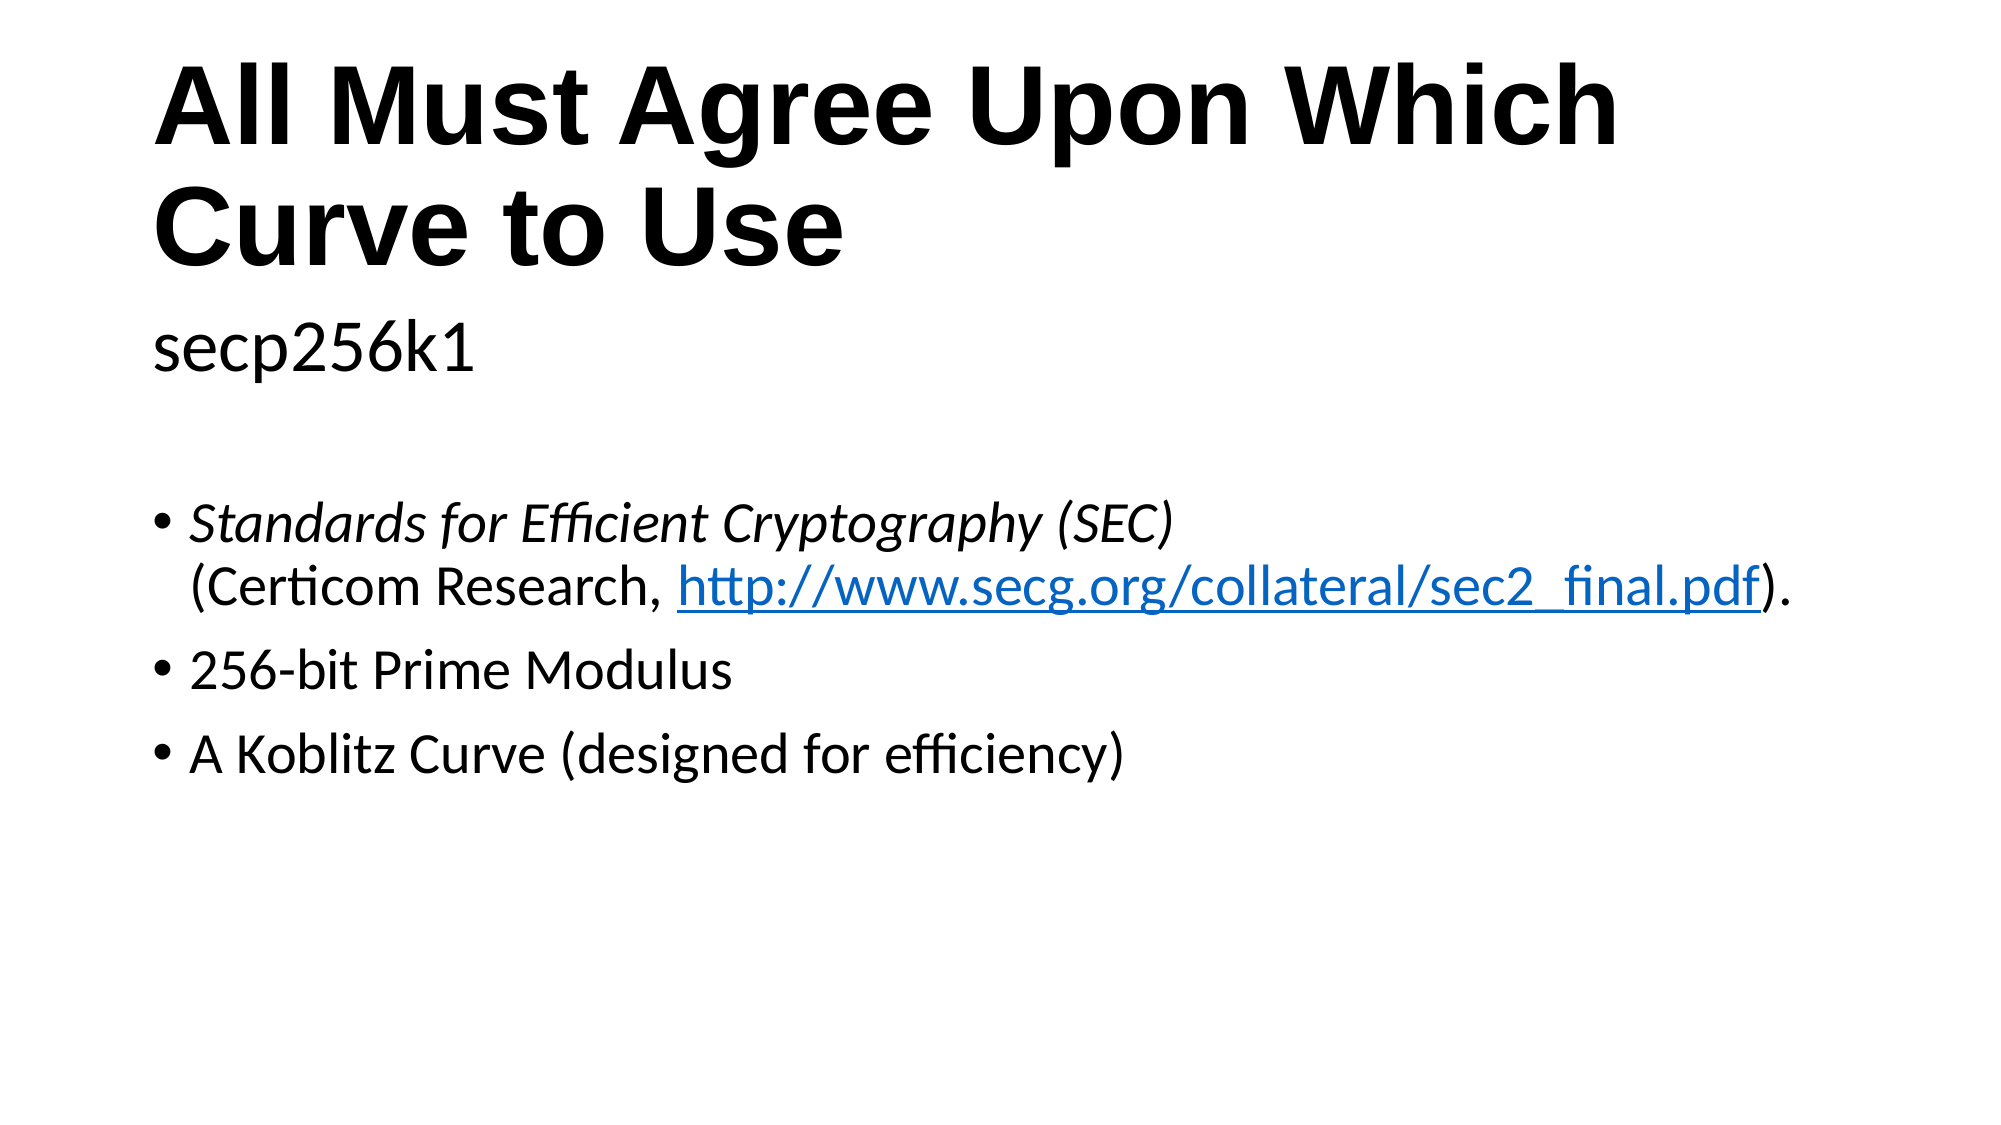

# All Must Agree Upon Which Curve to Use
secp256k1

Standards for Efficient Cryptography (SEC) 
(Certicom Research, http://www.secg.org/collateral/sec2_final.pdf).
256-bit Prime Modulus
A Koblitz Curve (designed for efficiency)